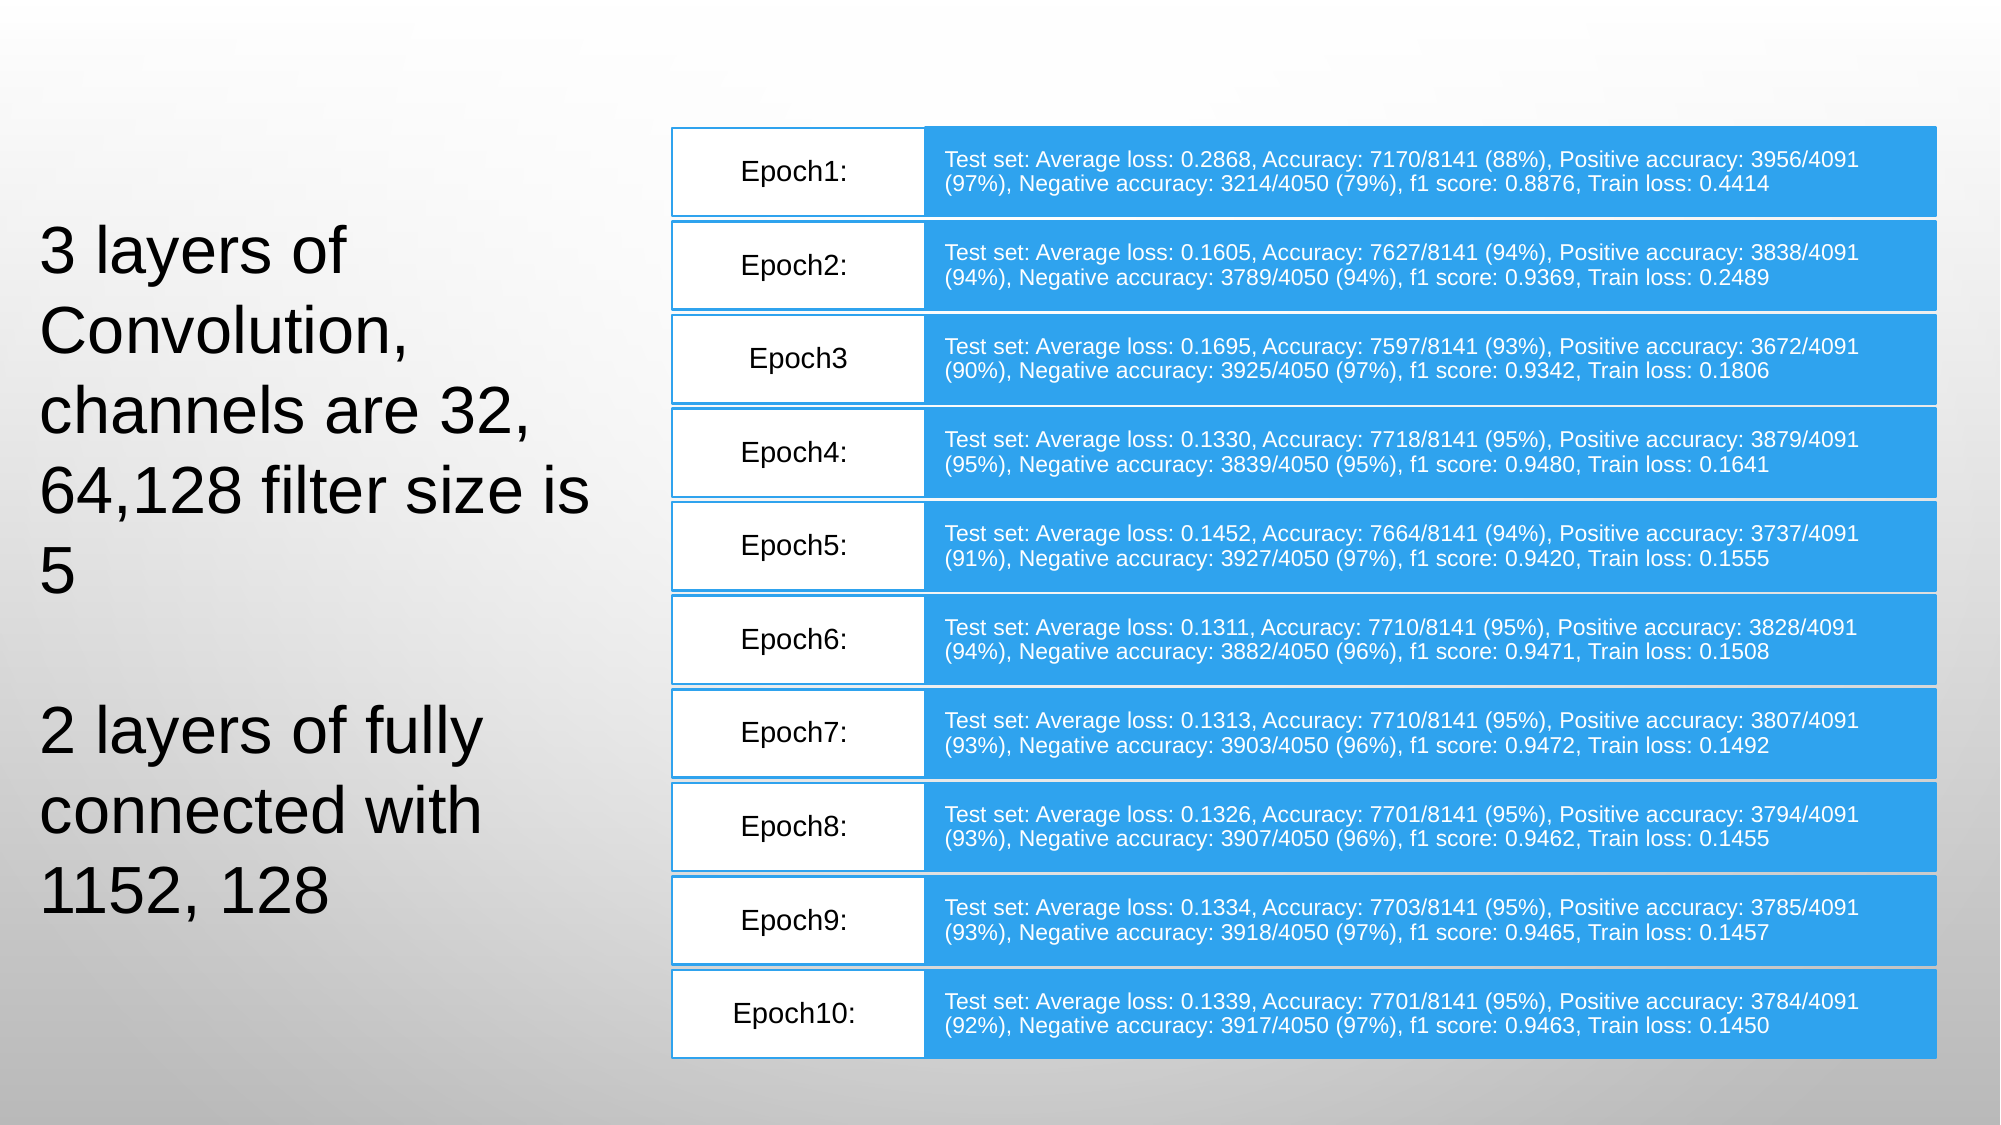

Test set: Average loss: 0.2868, Accuracy: 7170/8141 (88%), Positive accuracy: 3956/4091 (97%), Negative accuracy: 3214/4050 (79%), f1 score: 0.8876, Train loss: 0.4414
Epoch1:
Test set: Average loss: 0.1605, Accuracy: 7627/8141 (94%), Positive accuracy: 3838/4091 (94%), Negative accuracy: 3789/4050 (94%), f1 score: 0.9369, Train loss: 0.2489
Epoch2:
Test set: Average loss: 0.1695, Accuracy: 7597/8141 (93%), Positive accuracy: 3672/4091 (90%), Negative accuracy: 3925/4050 (97%), f1 score: 0.9342, Train loss: 0.1806
Epoch3
Test set: Average loss: 0.1330, Accuracy: 7718/8141 (95%), Positive accuracy: 3879/4091 (95%), Negative accuracy: 3839/4050 (95%), f1 score: 0.9480, Train loss: 0.1641
Epoch4:
Test set: Average loss: 0.1452, Accuracy: 7664/8141 (94%), Positive accuracy: 3737/4091 (91%), Negative accuracy: 3927/4050 (97%), f1 score: 0.9420, Train loss: 0.1555
Epoch5:
Test set: Average loss: 0.1311, Accuracy: 7710/8141 (95%), Positive accuracy: 3828/4091 (94%), Negative accuracy: 3882/4050 (96%), f1 score: 0.9471, Train loss: 0.1508
Epoch6:
Test set: Average loss: 0.1313, Accuracy: 7710/8141 (95%), Positive accuracy: 3807/4091 (93%), Negative accuracy: 3903/4050 (96%), f1 score: 0.9472, Train loss: 0.1492
Epoch7:
Test set: Average loss: 0.1326, Accuracy: 7701/8141 (95%), Positive accuracy: 3794/4091 (93%), Negative accuracy: 3907/4050 (96%), f1 score: 0.9462, Train loss: 0.1455
Epoch8:
Test set: Average loss: 0.1334, Accuracy: 7703/8141 (95%), Positive accuracy: 3785/4091 (93%), Negative accuracy: 3918/4050 (97%), f1 score: 0.9465, Train loss: 0.1457
Epoch9:
Test set: Average loss: 0.1339, Accuracy: 7701/8141 (95%), Positive accuracy: 3784/4091 (92%), Negative accuracy: 3917/4050 (97%), f1 score: 0.9463, Train loss: 0.1450
Epoch10:
#
3 layers of Convolution,
channels are 32, 64,128 filter size is 5

2 layers of fully connected with 1152, 128